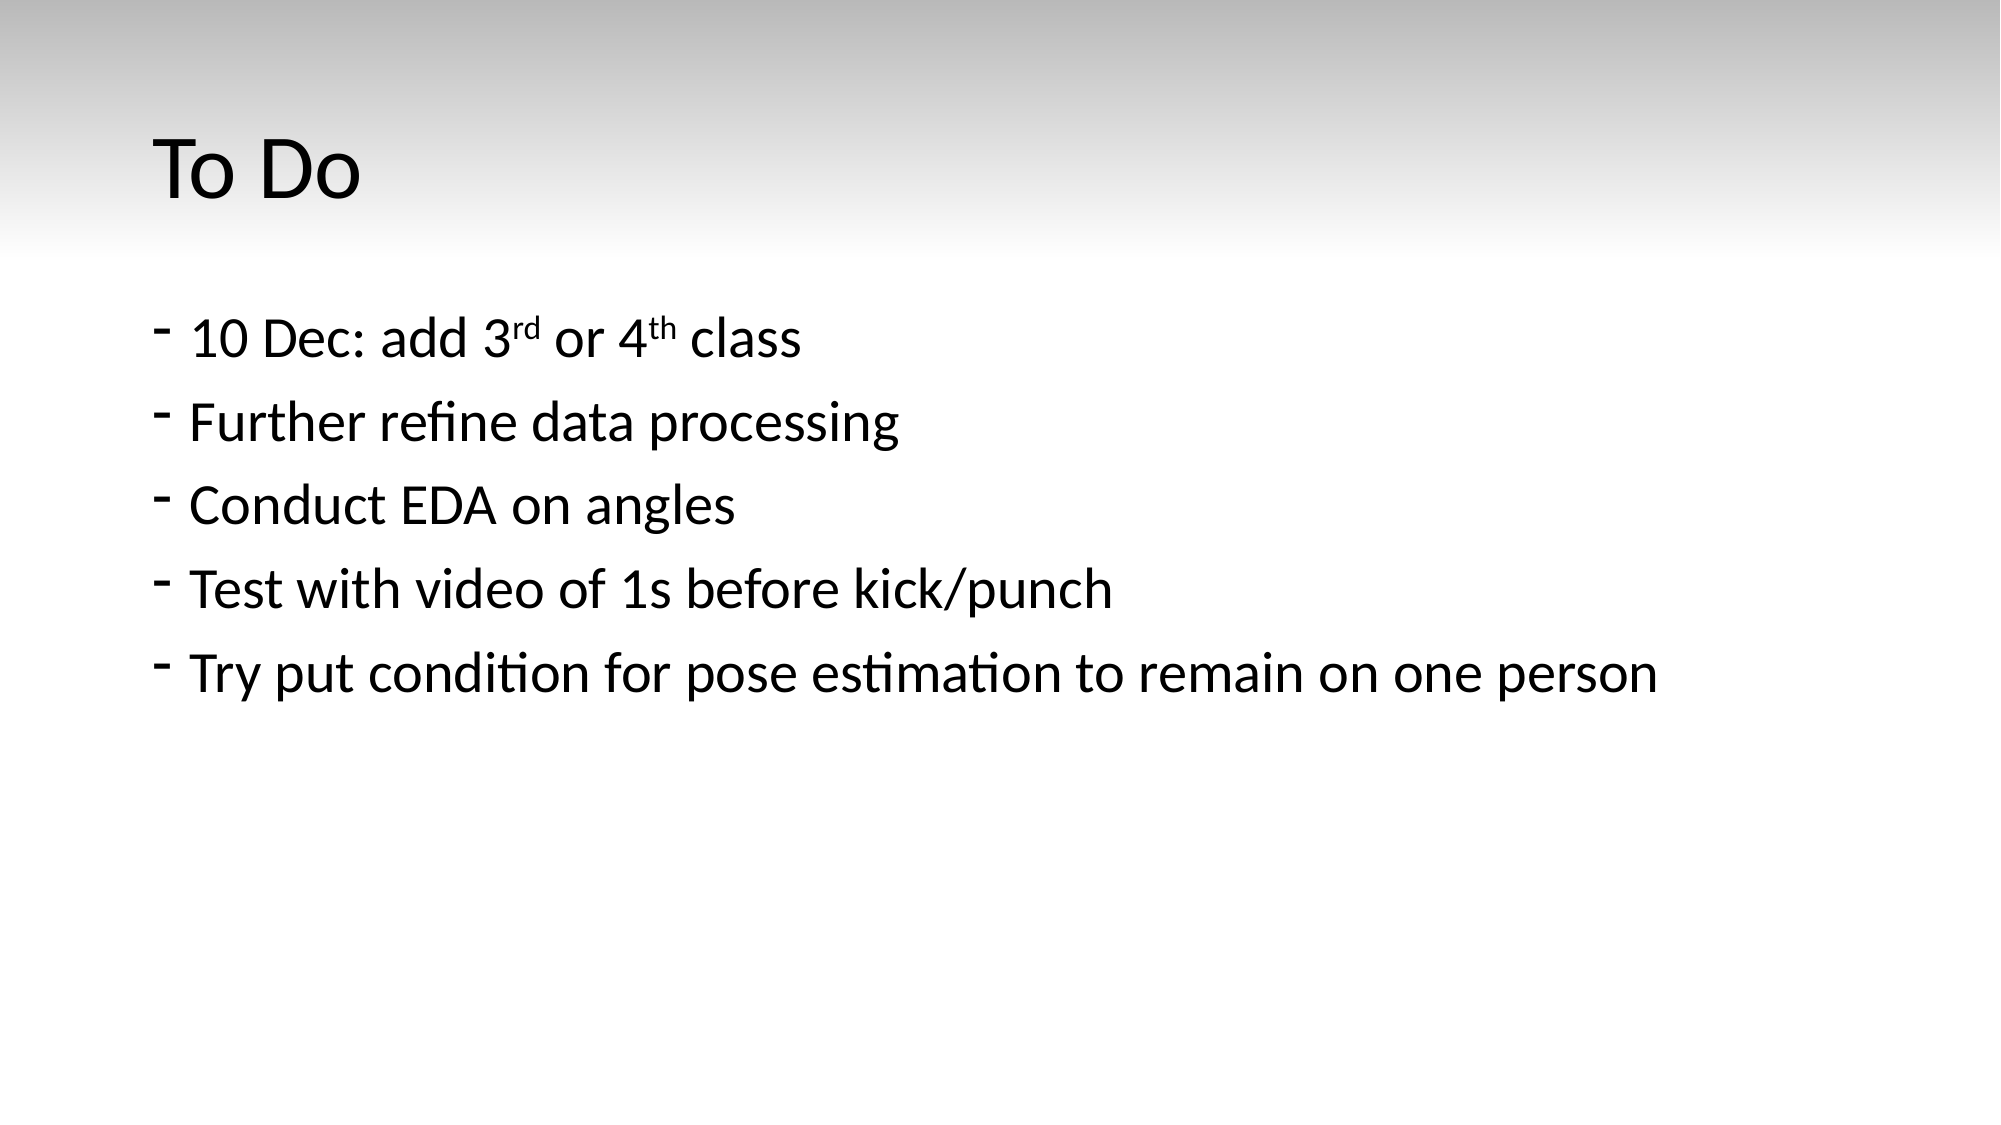

# To Do
10 Dec: add 3rd or 4th class
Further refine data processing
Conduct EDA on angles
Test with video of 1s before kick/punch
Try put condition for pose estimation to remain on one person